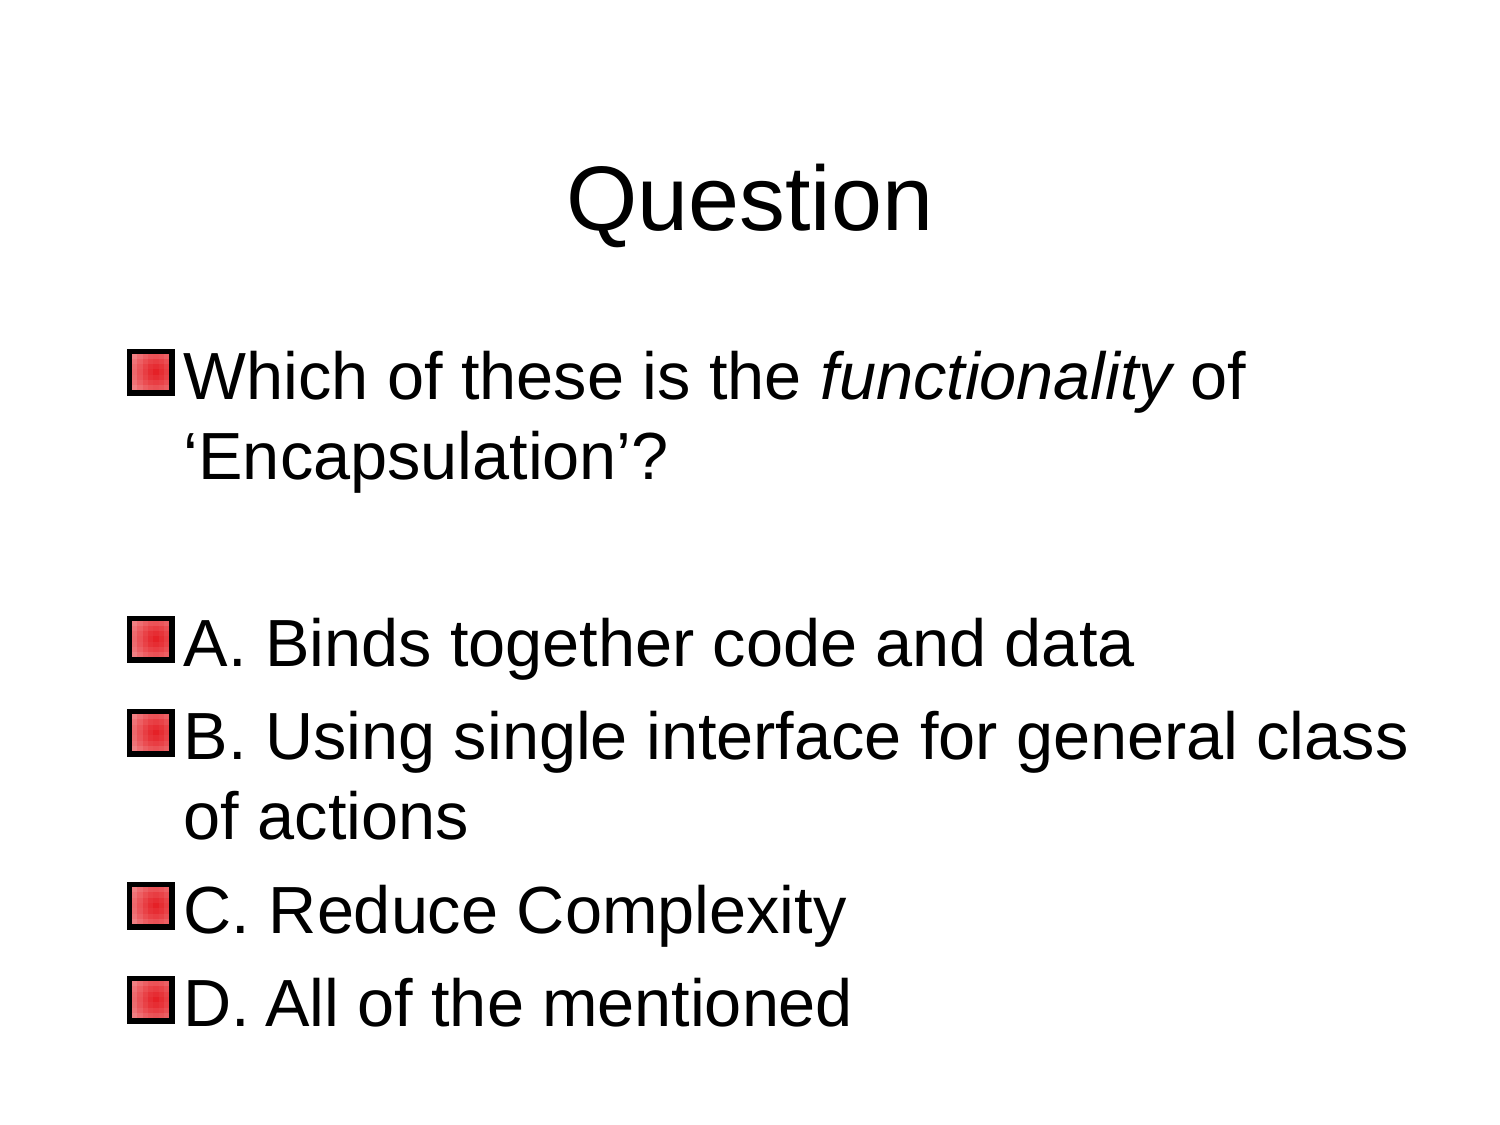

# Question
Which of these is the functionality of ‘Encapsulation’?

A. Binds together code and data
B. Using single interface for general class of actions
C. Reduce Complexity
D. All of the mentioned